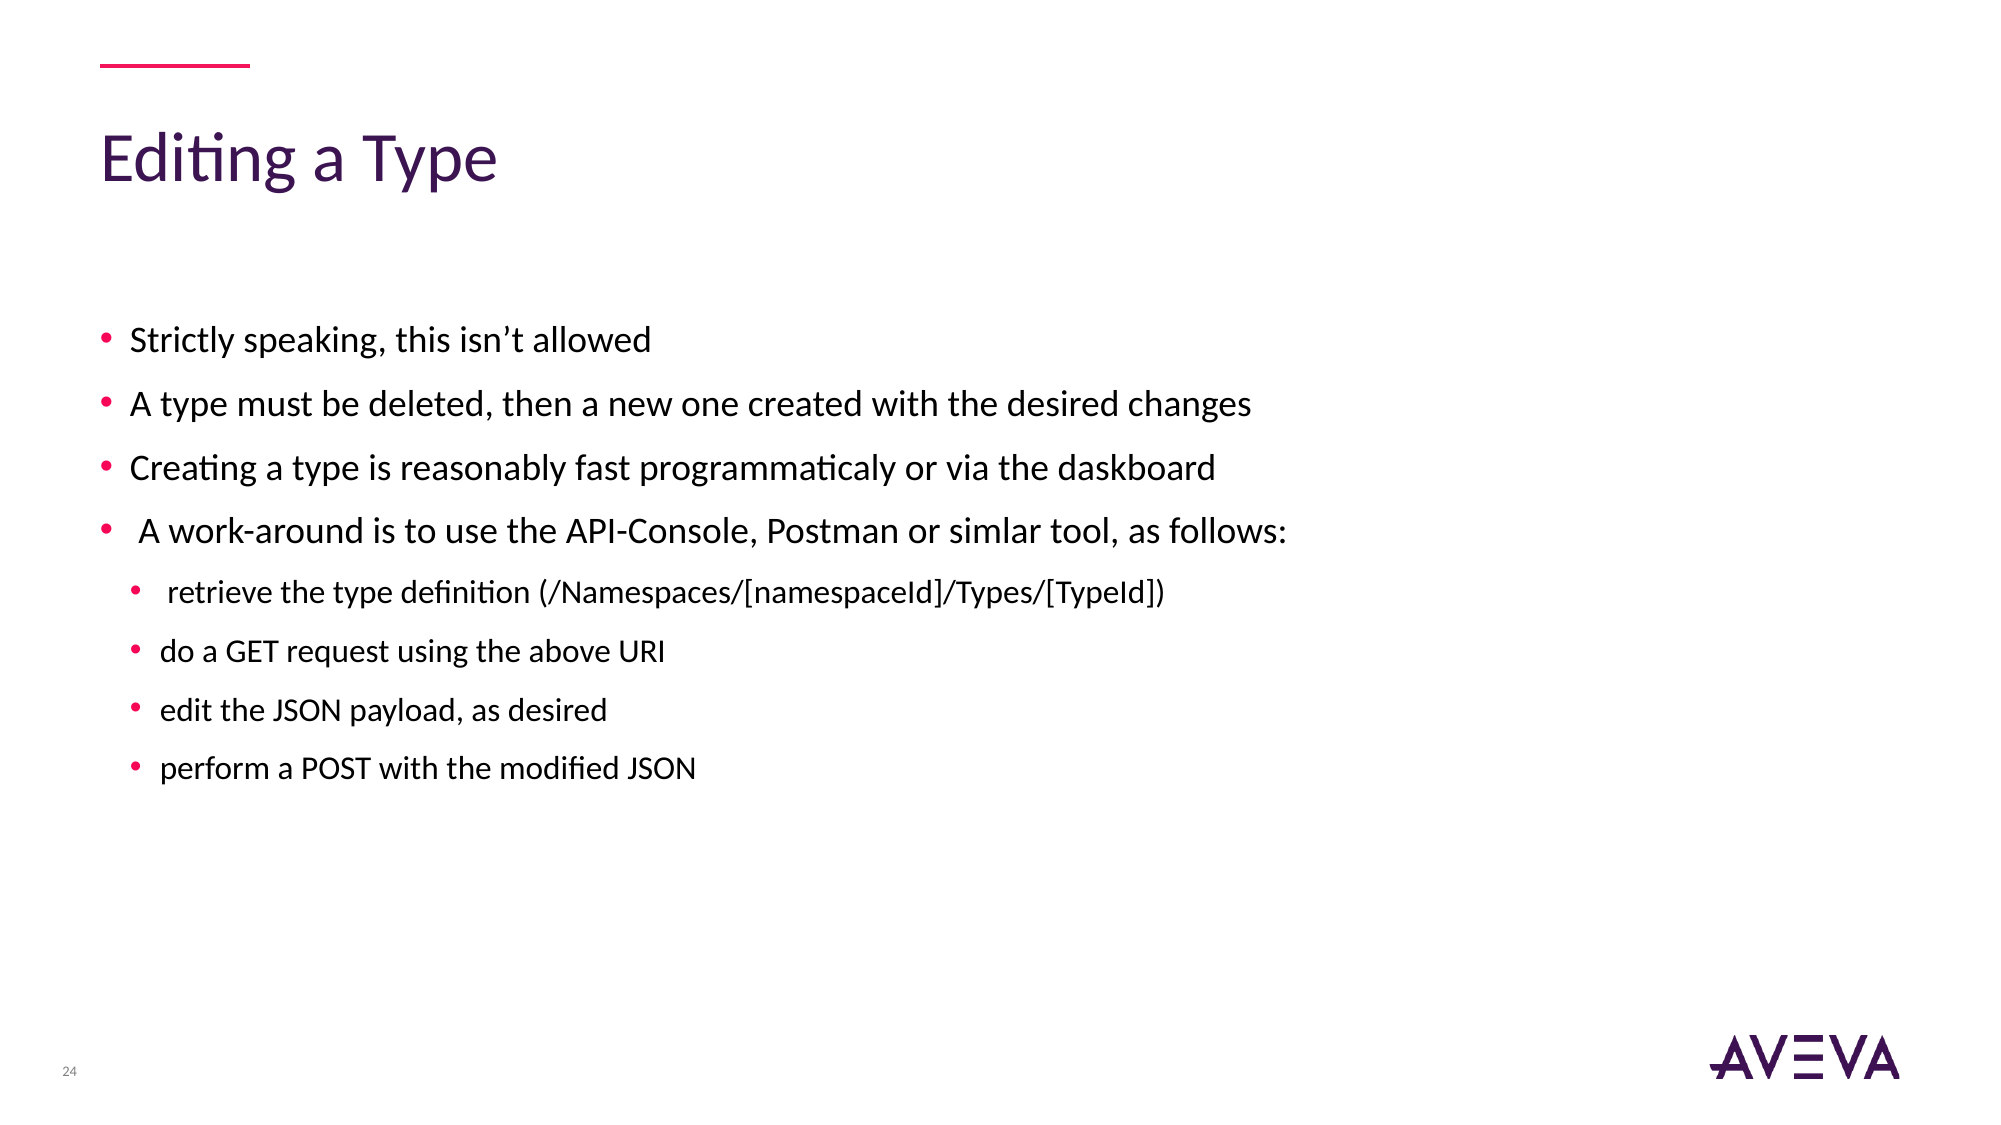

# Editing a Type
Strictly speaking, this isn’t allowed
A type must be deleted, then a new one created with the desired changes
Creating a type is reasonably fast programmaticaly or via the daskboard
 A work-around is to use the API-Console, Postman or simlar tool, as follows:
 retrieve the type definition (/Namespaces/[namespaceId]/Types/[TypeId])
do a GET request using the above URI
edit the JSON payload, as desired
perform a POST with the modified JSON
24